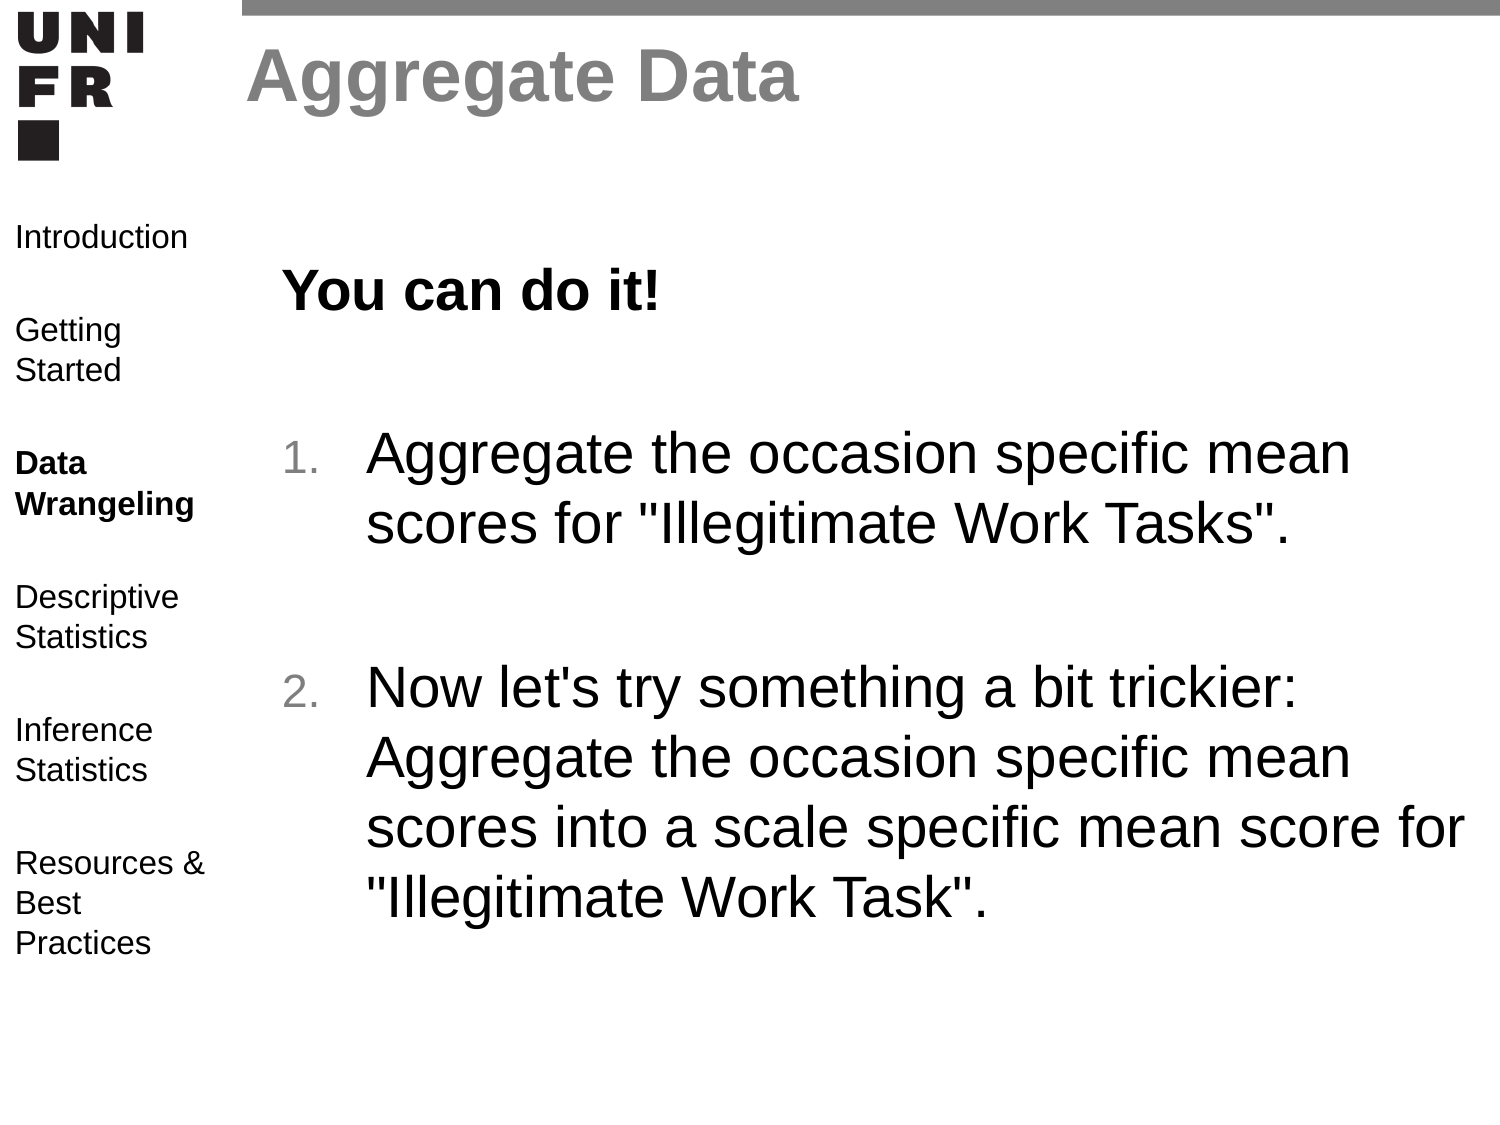

Aggregate Data
Introduction

Getting Started

Data Wrangeling

Descriptive Statistics

Inference Statistics

Resources & Best Practices

#
You can do it!

Aggregate the occasion specific mean scores for "Illegitimate Work Tasks".

Now let's try something a bit trickier: Aggregate the occasion specific mean scores into a scale specific mean score for "Illegitimate Work Task".